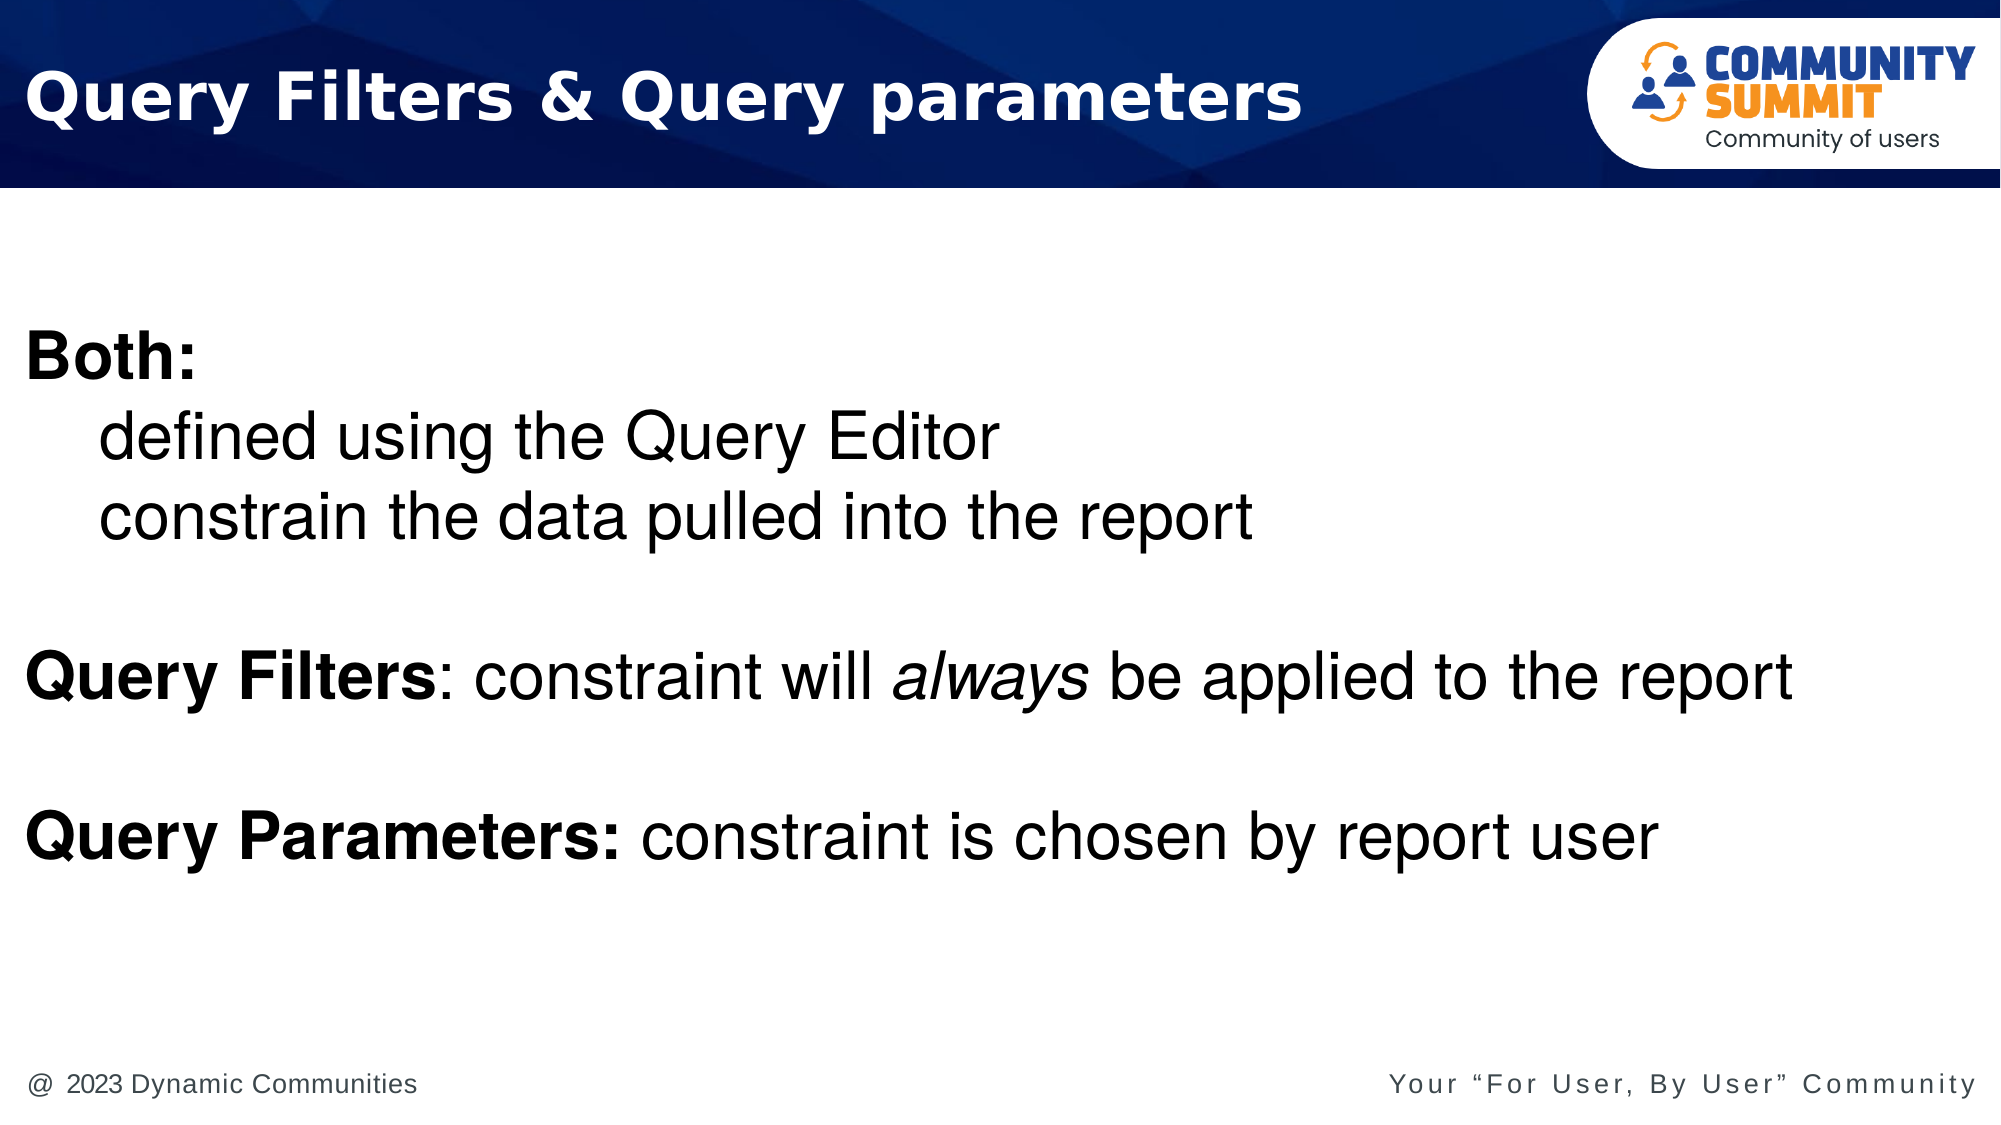

# Query Filters & Query parameters
Both:
defined using the Query Editor
constrain the data pulled into the report
Query Filters: constraint will always be applied to the report
Query Parameters: constraint is chosen by report user